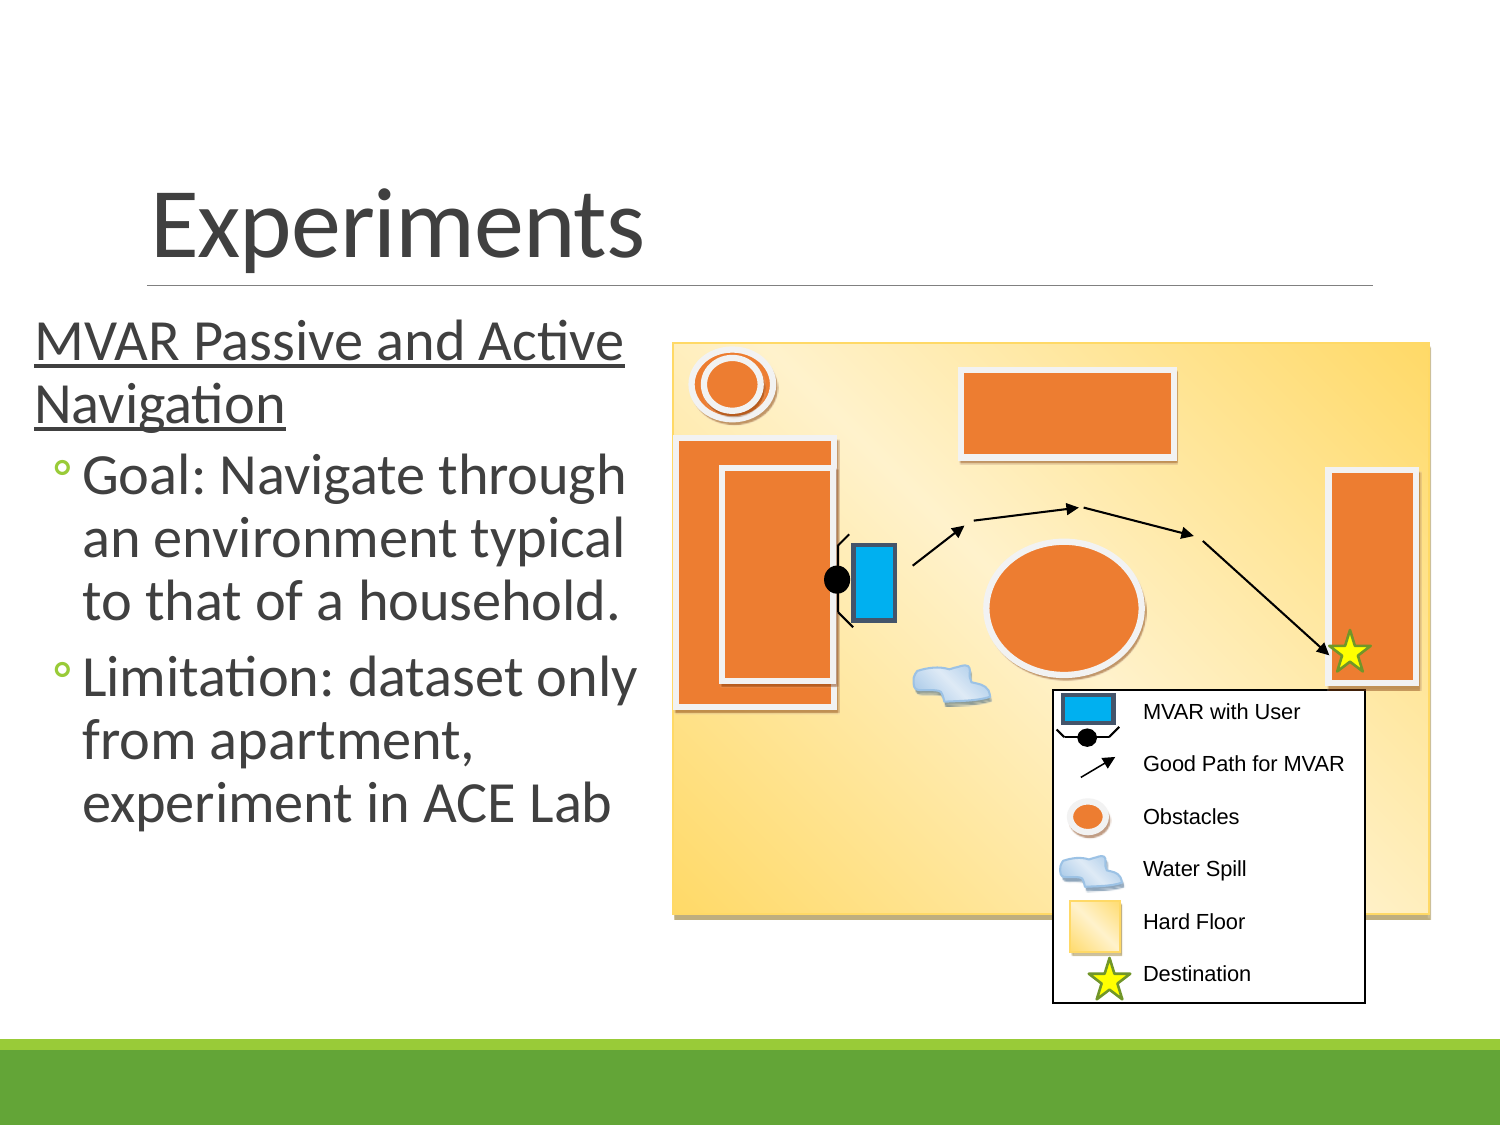

# Experiments

MVAR Passive and Active Navigation
Goal: Navigate through an environment typical to that of a household.
Limitation: dataset only from apartment, experiment in ACE Lab

MVAR with User

Good Path for MVAR

Obstacles

Water Spill

Hard Floor

Destination